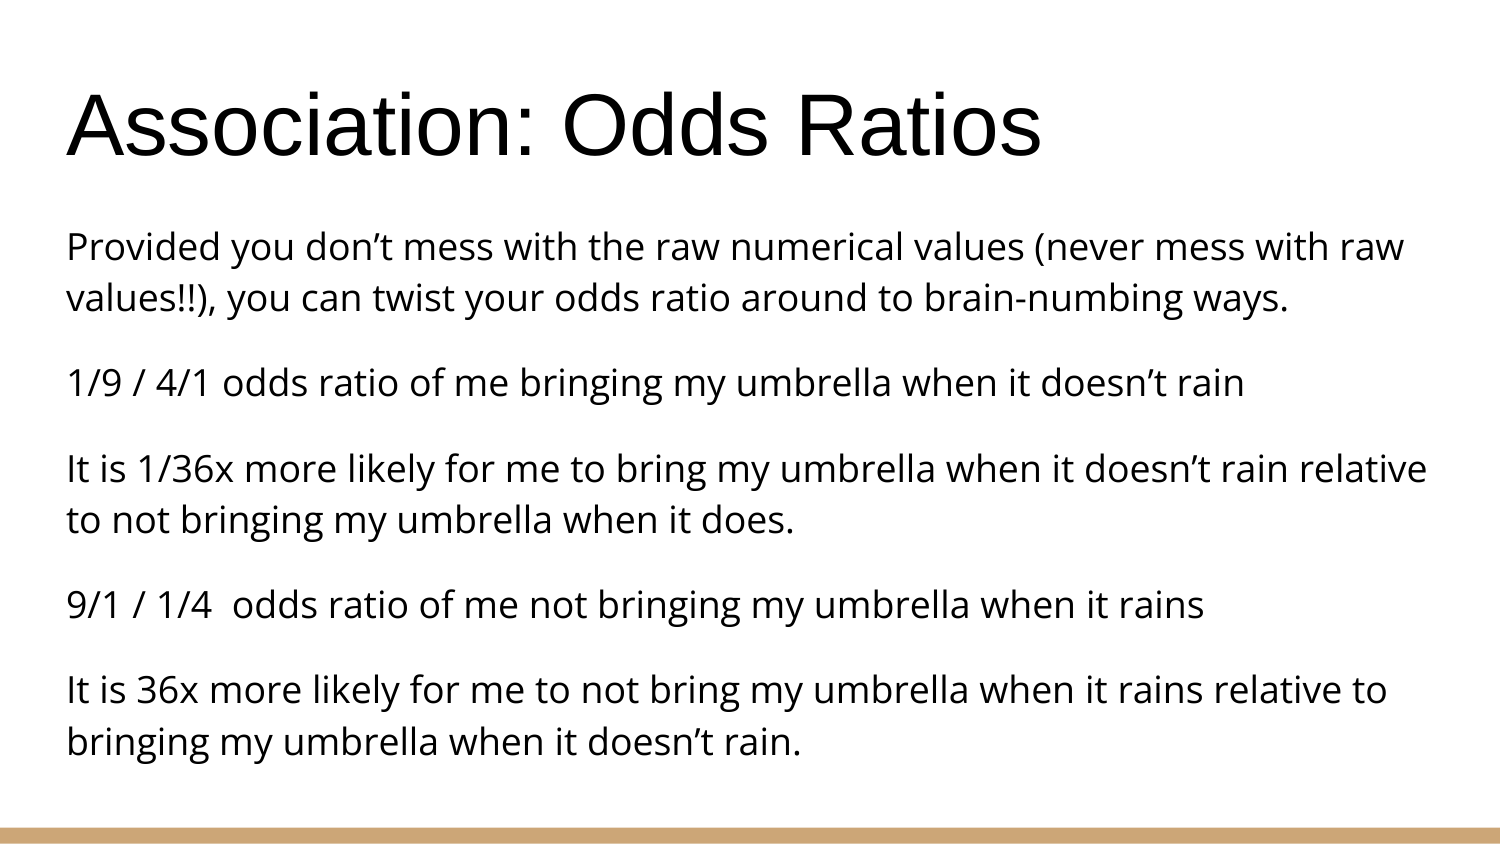

# Association: Odds Ratios
Provided you don’t mess with the raw numerical values (never mess with raw values!!), you can twist your odds ratio around to brain-numbing ways.
1/9 / 4/1 odds ratio of me bringing my umbrella when it doesn’t rain
It is 1/36x more likely for me to bring my umbrella when it doesn’t rain relative to not bringing my umbrella when it does.
9/1 / 1/4  odds ratio of me not bringing my umbrella when it rains
It is 36x more likely for me to not bring my umbrella when it rains relative to bringing my umbrella when it doesn’t rain.